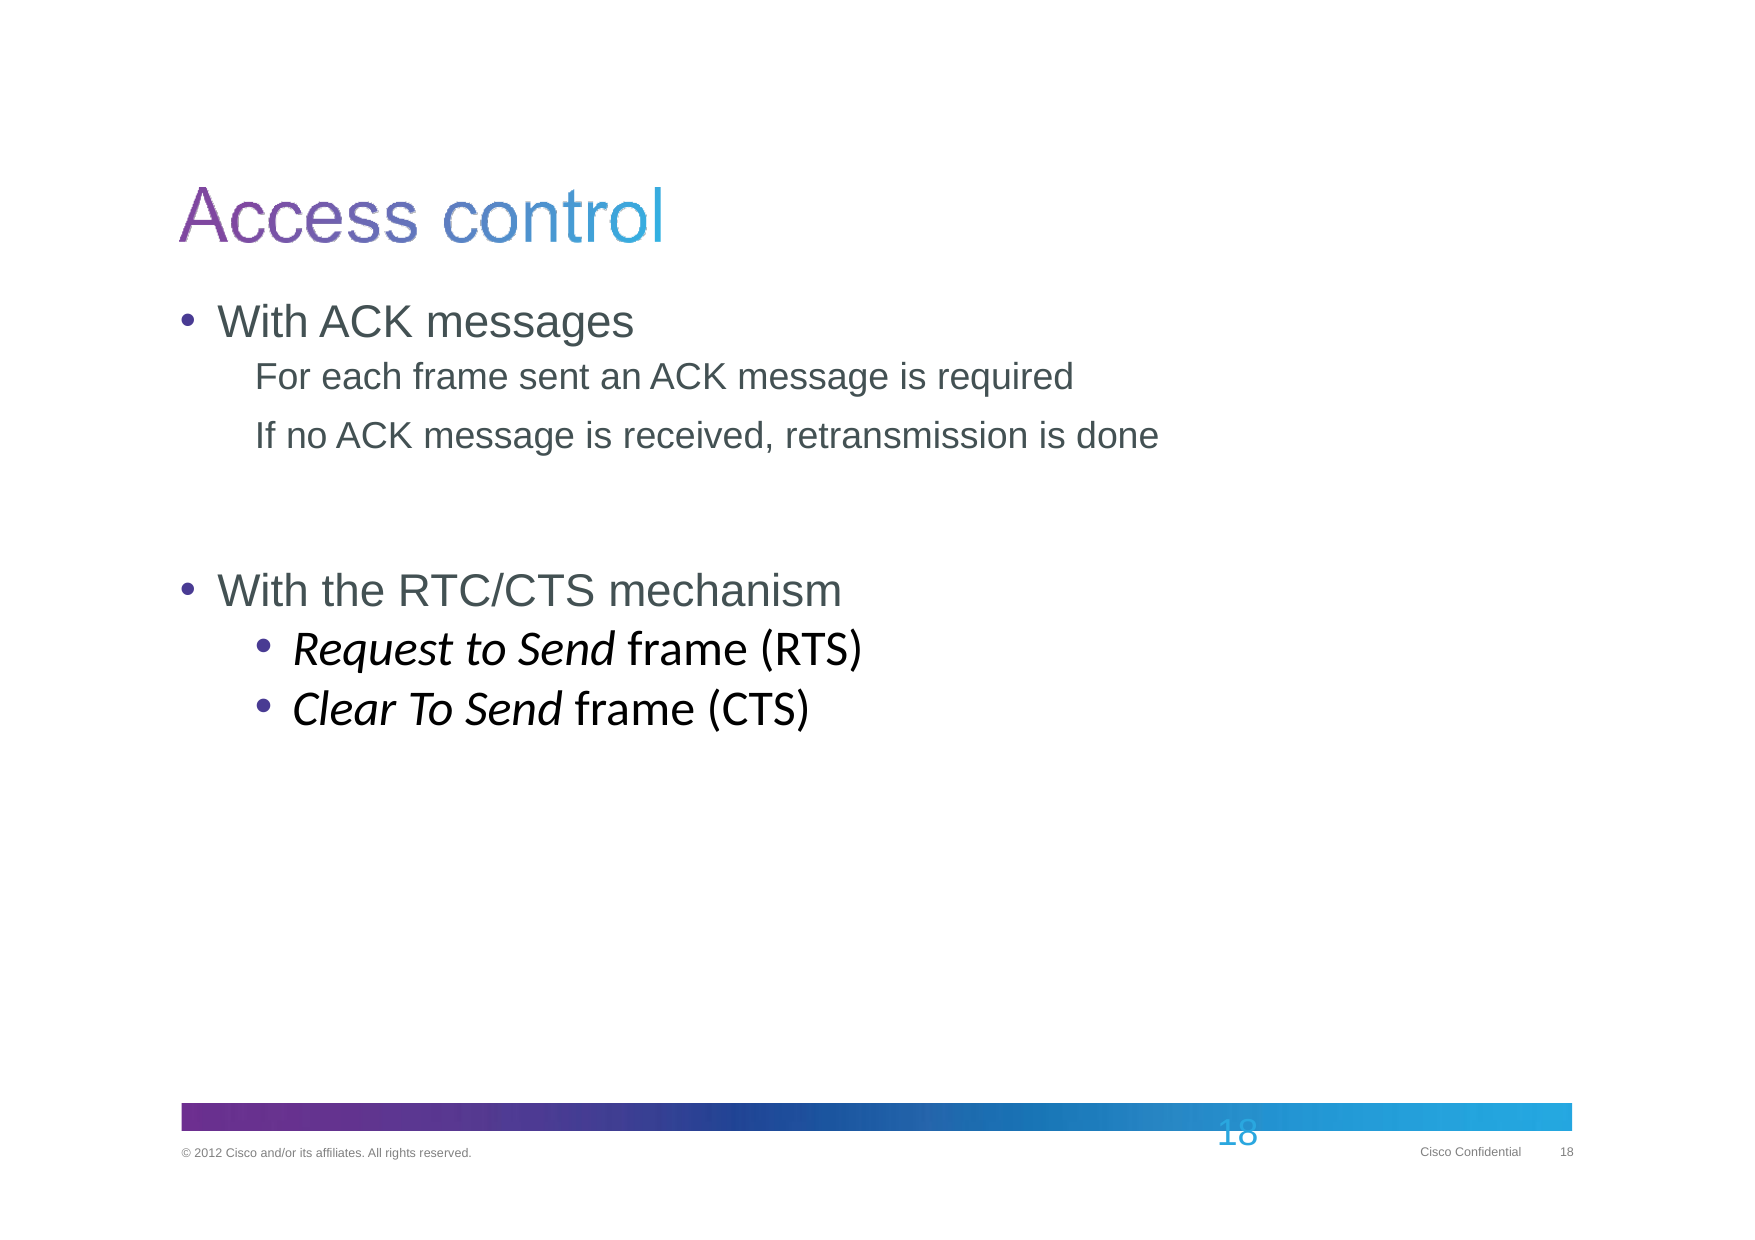

With ACK messages
For each frame sent an ACK message is required
If no ACK message is received, retransmission is done

With the RTC/CTS mechanism
Request to Send frame (RTS)
Clear To Send frame (CTS)
18
18
Cisco Confidential
© 2012 Cisco and/or its affiliates. All rights reserved.